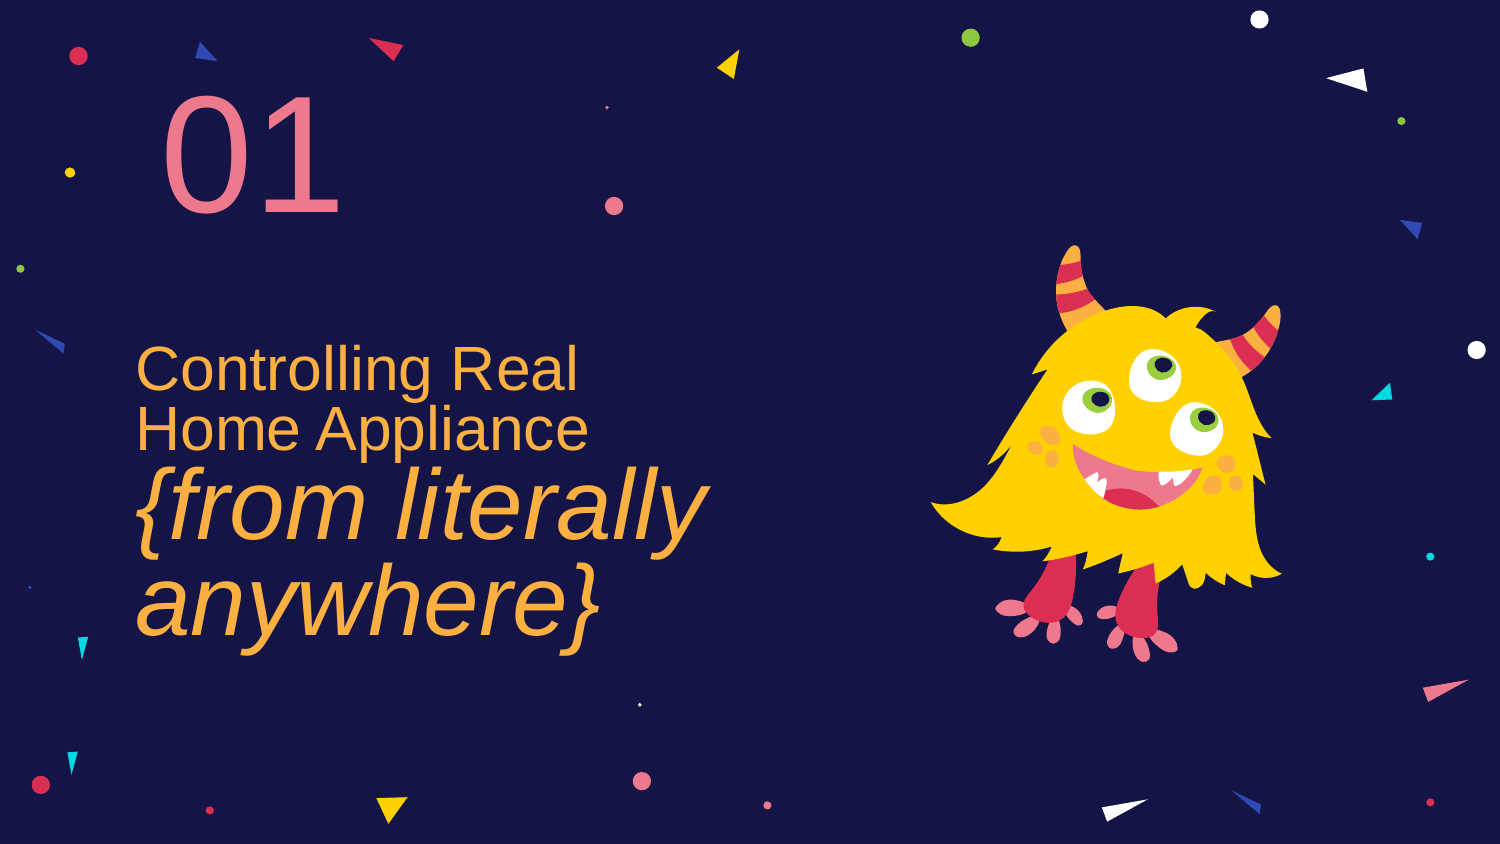

01

# Controlling Real Home Appliance {from literally anywhere}